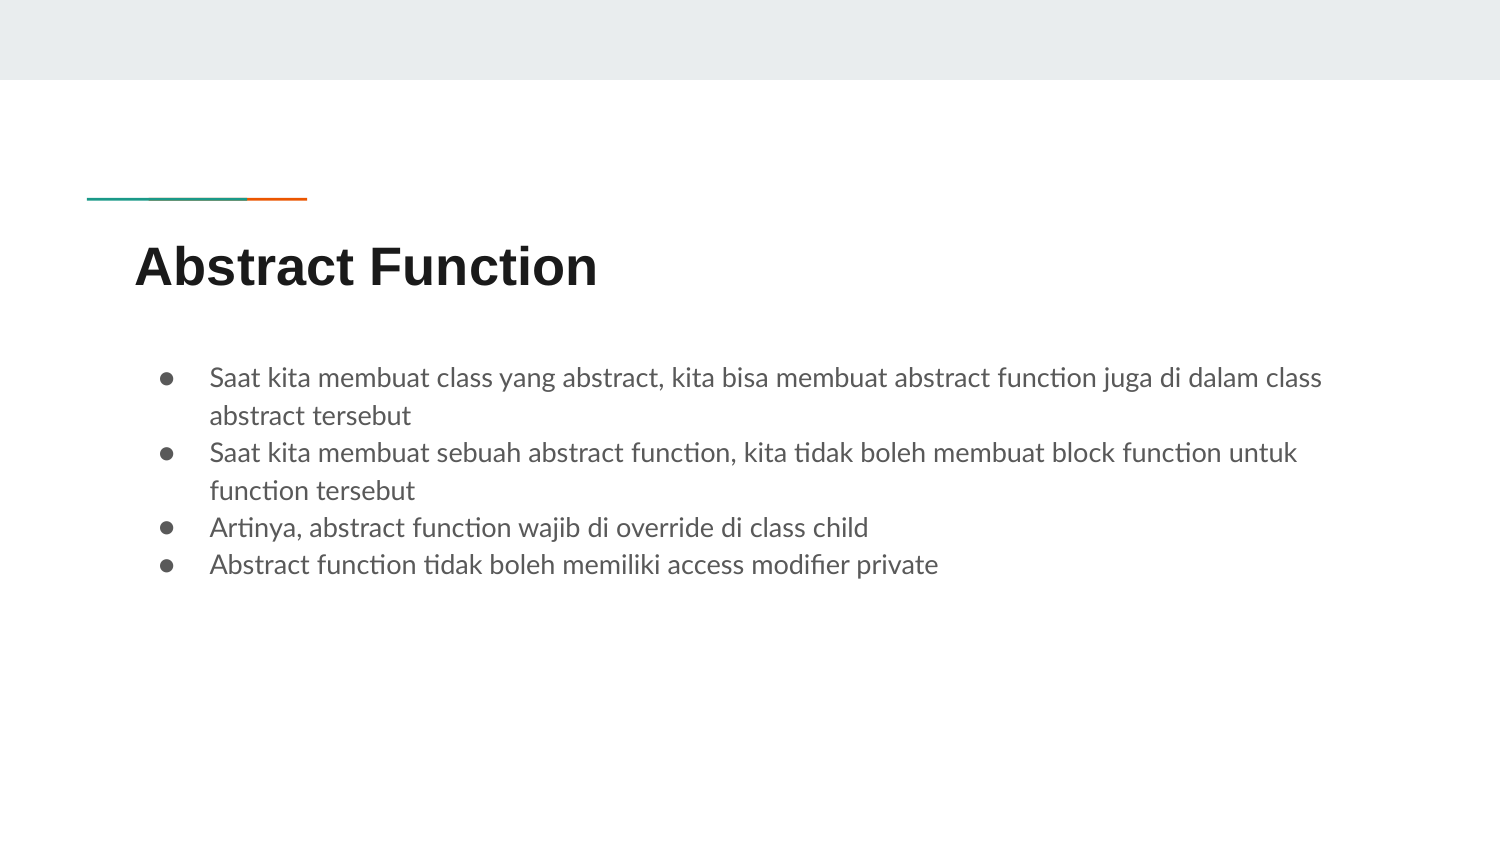

# Abstract Function
Saat kita membuat class yang abstract, kita bisa membuat abstract function juga di dalam class abstract tersebut
Saat kita membuat sebuah abstract function, kita tidak boleh membuat block function untuk function tersebut
Artinya, abstract function wajib di override di class child
Abstract function tidak boleh memiliki access modifier private